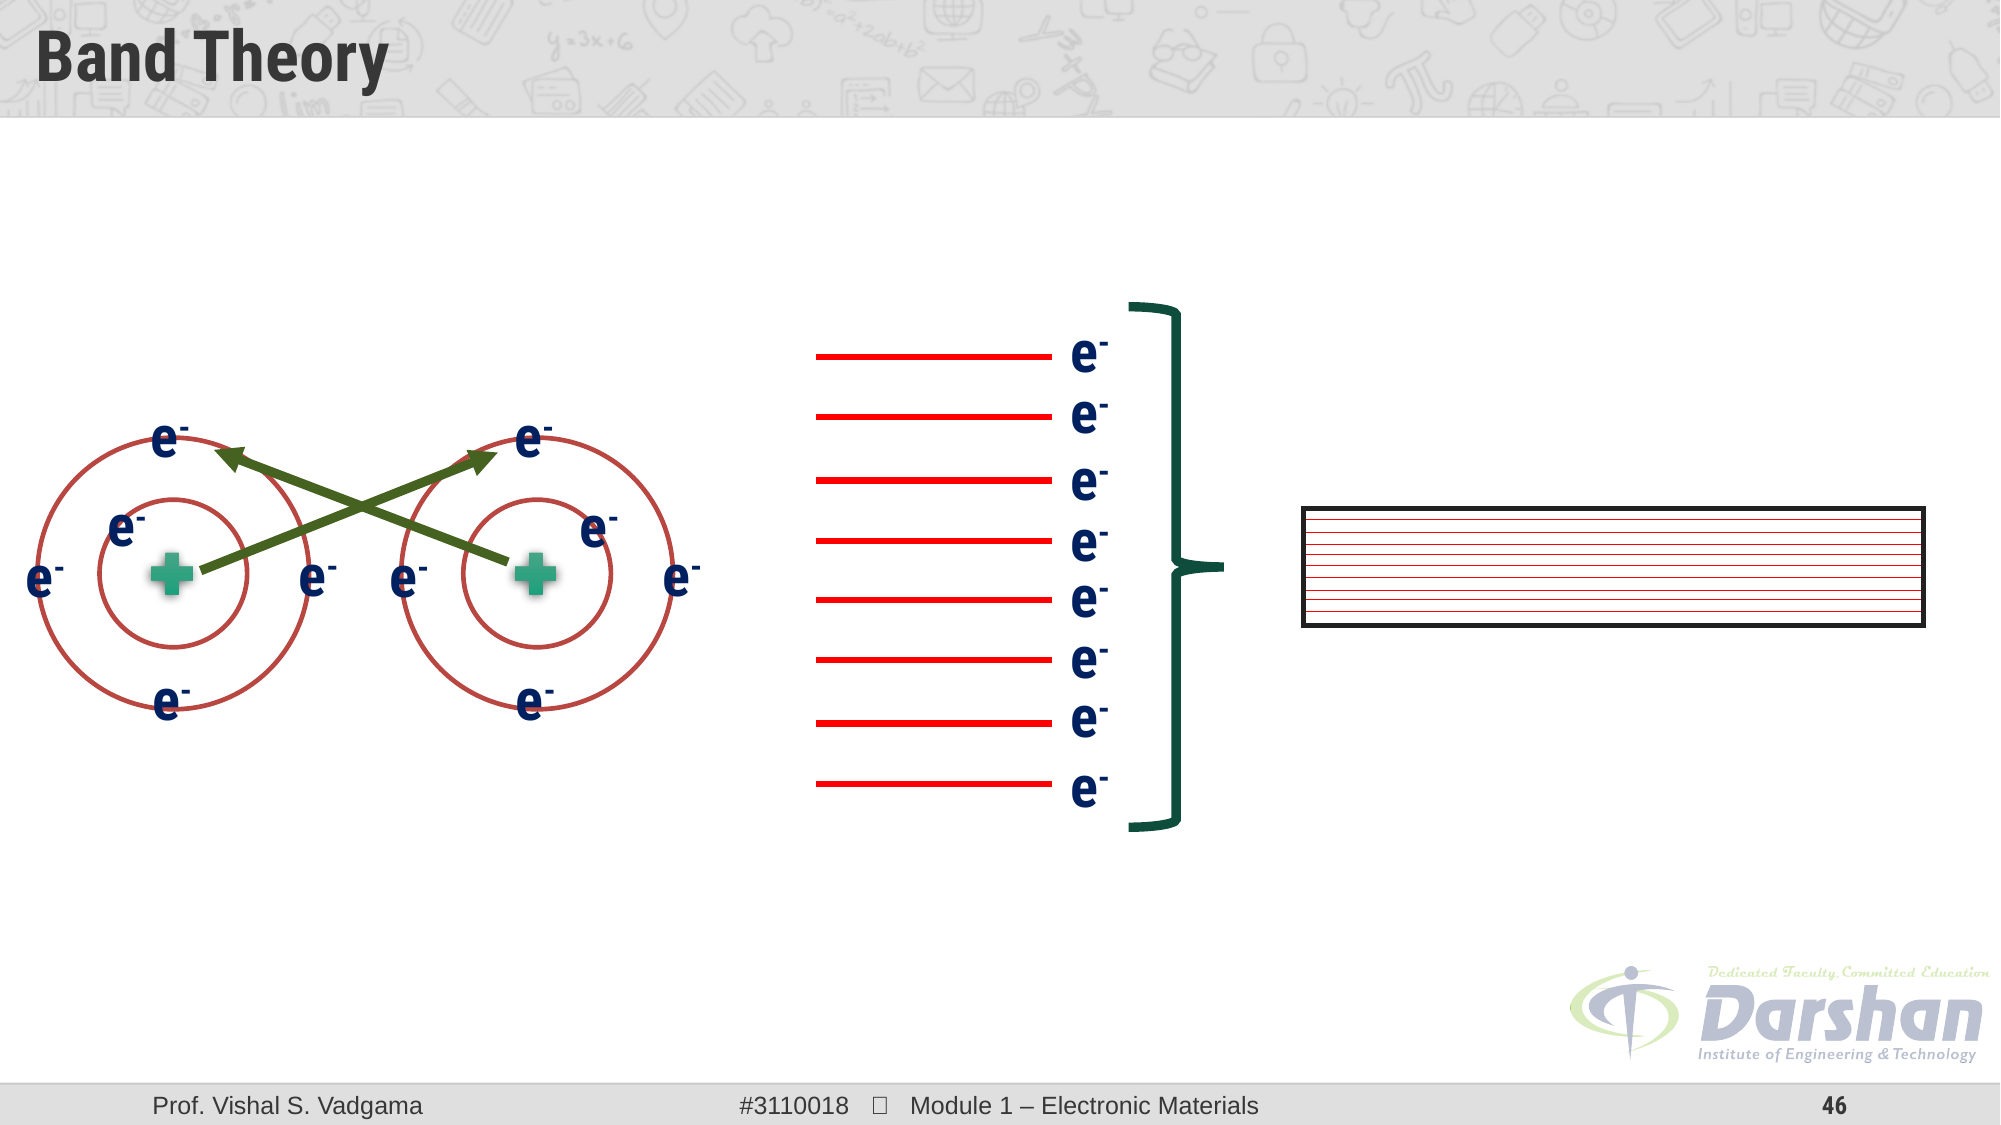

# Band Theory
e-

e-
e-

e-
e-

e-
e-
e-

e-
e-

e-
e-
e-
e-

e-
e-
e-
e-